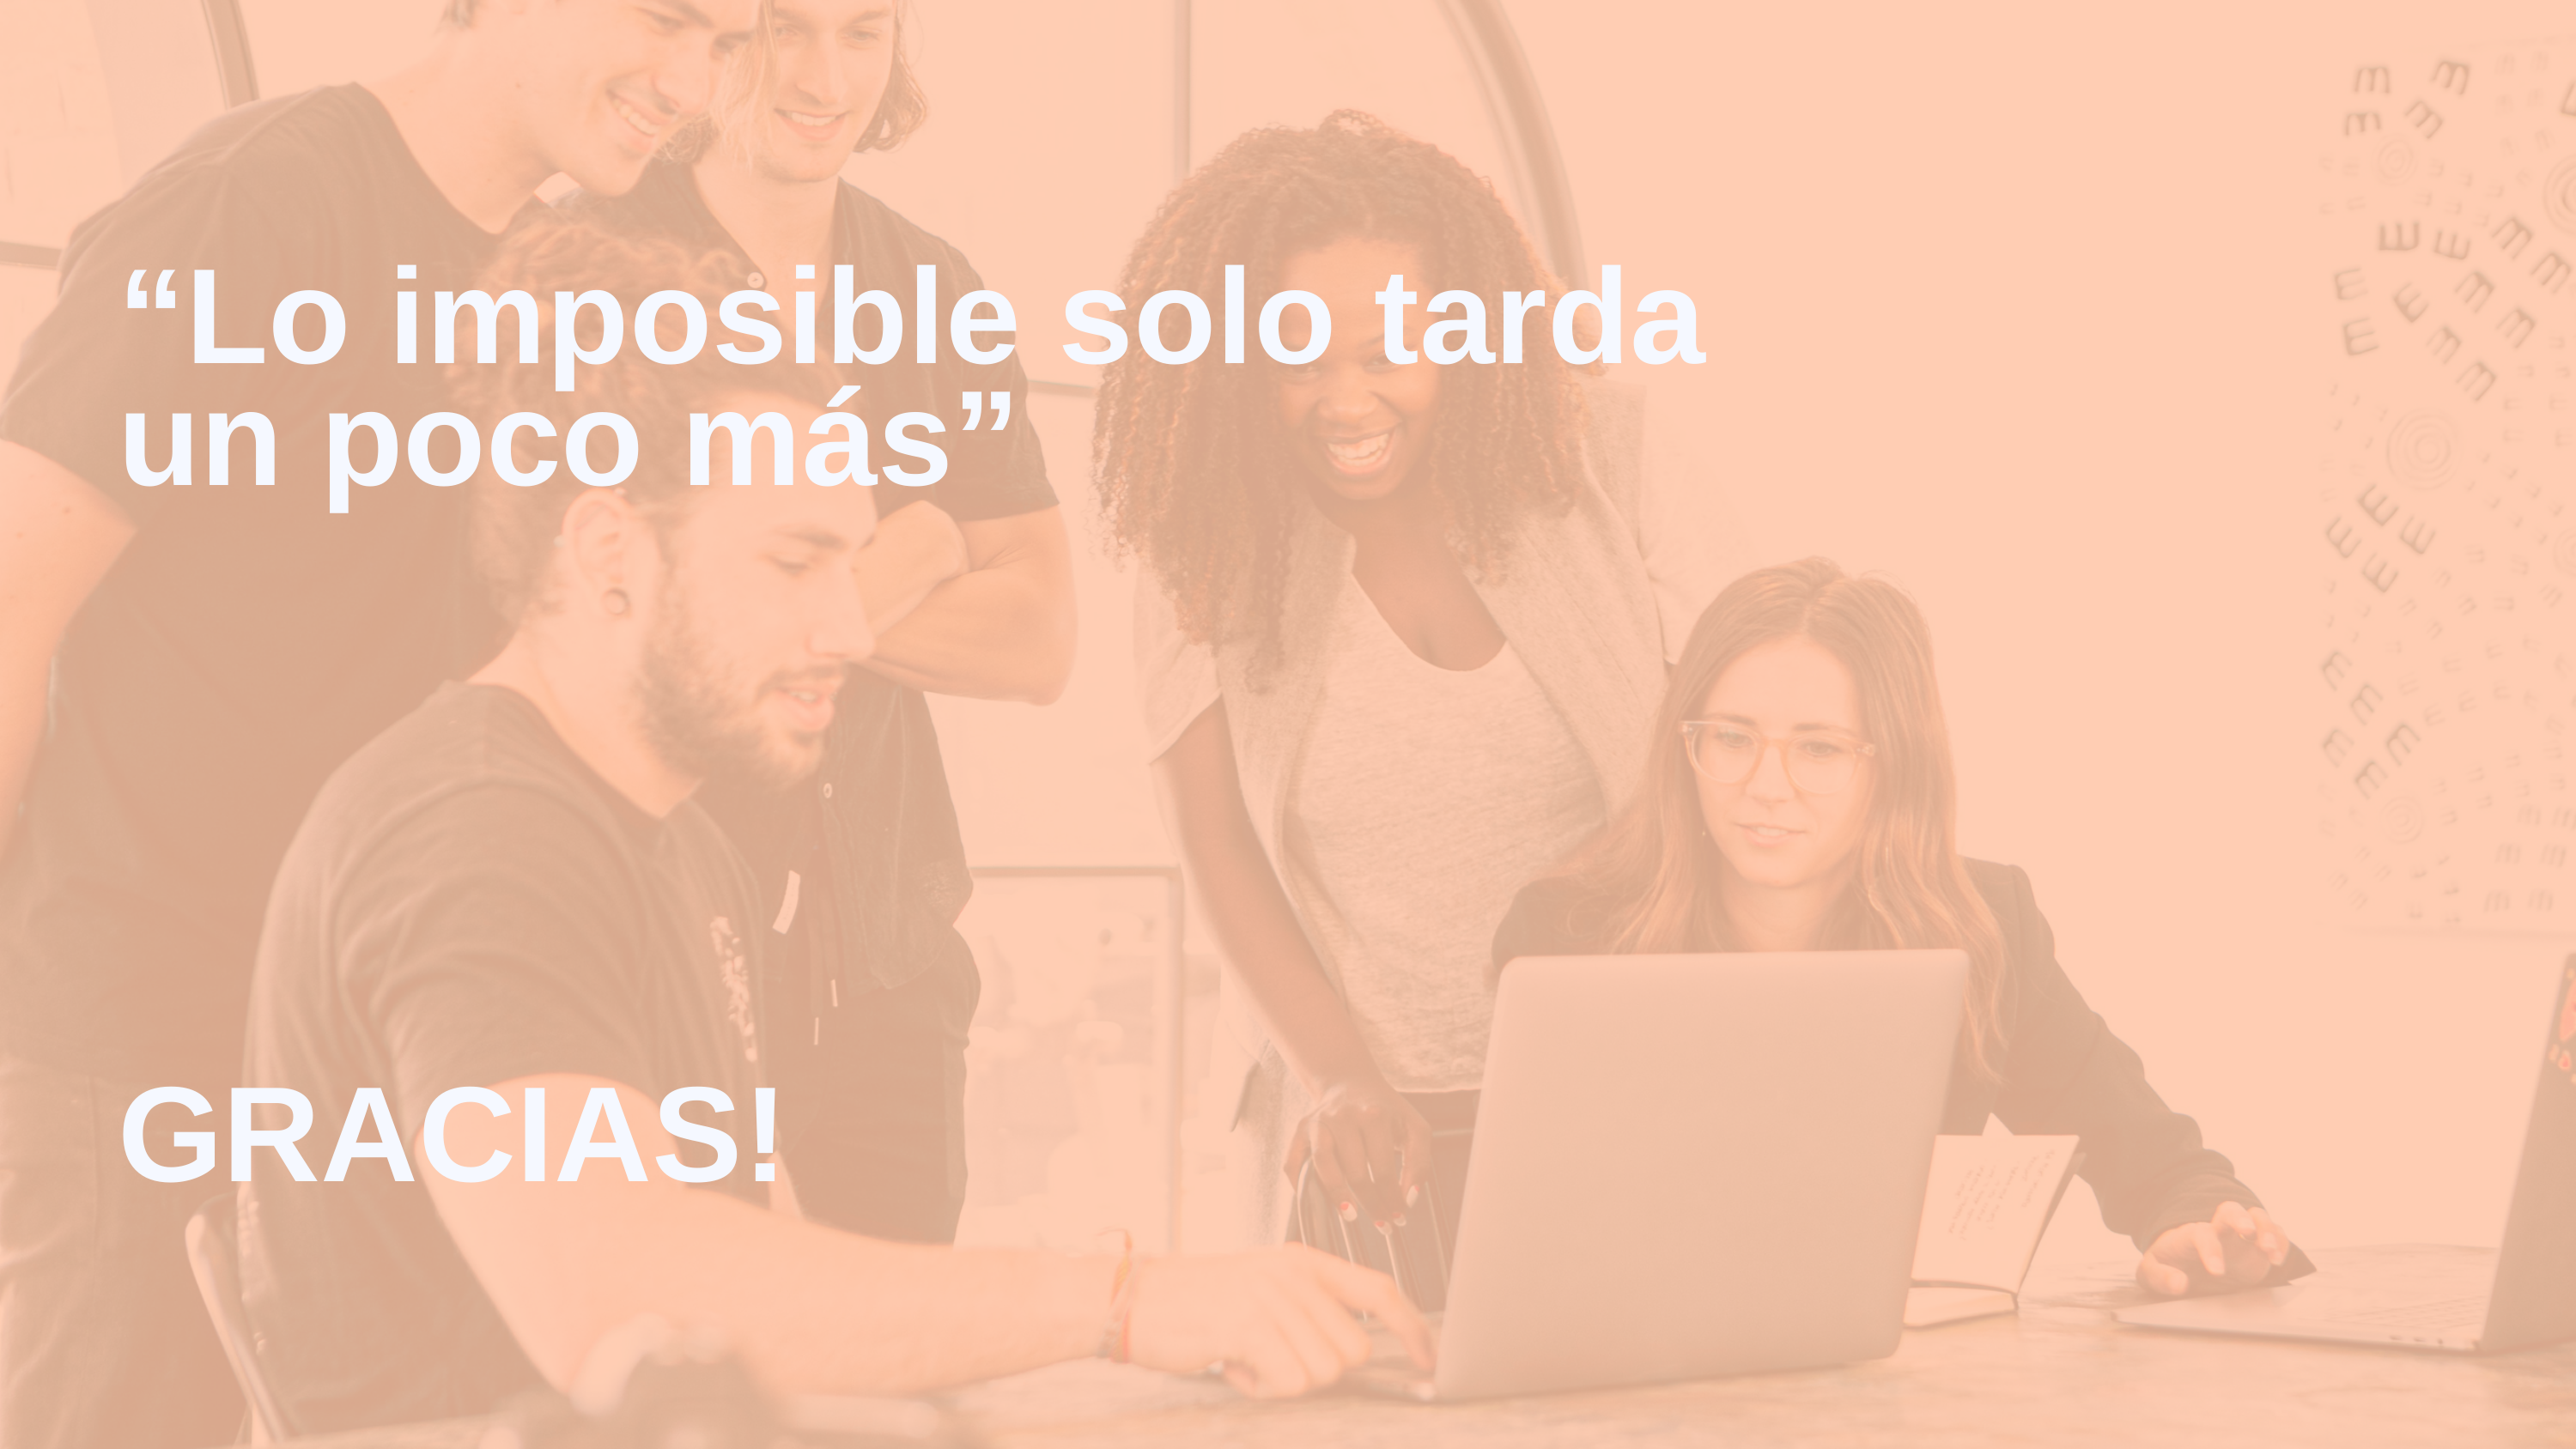

“Lo imposible solo tarda un poco más”
GRACIAS!